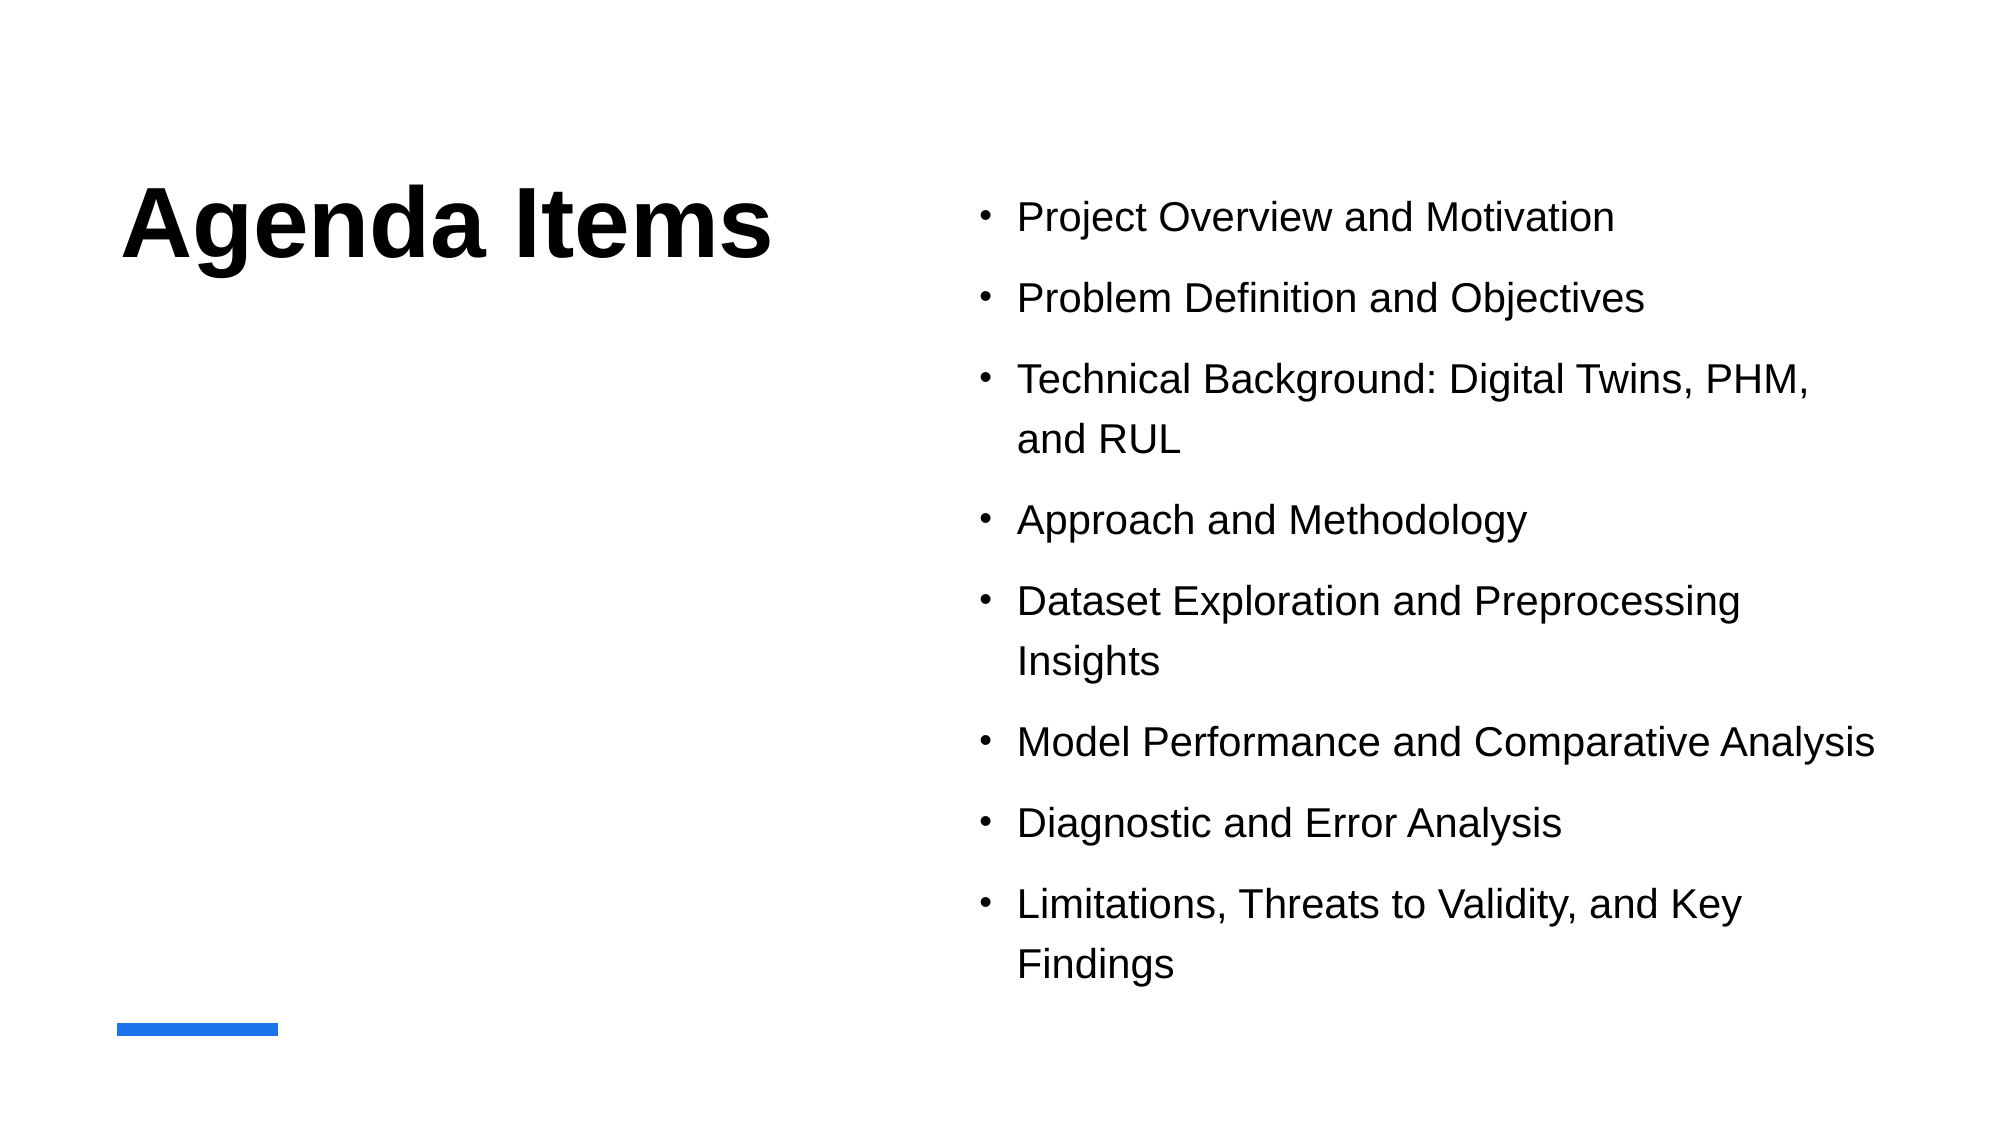

# Agenda Items
Project Overview and Motivation
Problem Definition and Objectives
Technical Background: Digital Twins, PHM, and RUL
Approach and Methodology
Dataset Exploration and Preprocessing Insights
Model Performance and Comparative Analysis
Diagnostic and Error Analysis
Limitations, Threats to Validity, and Key Findings